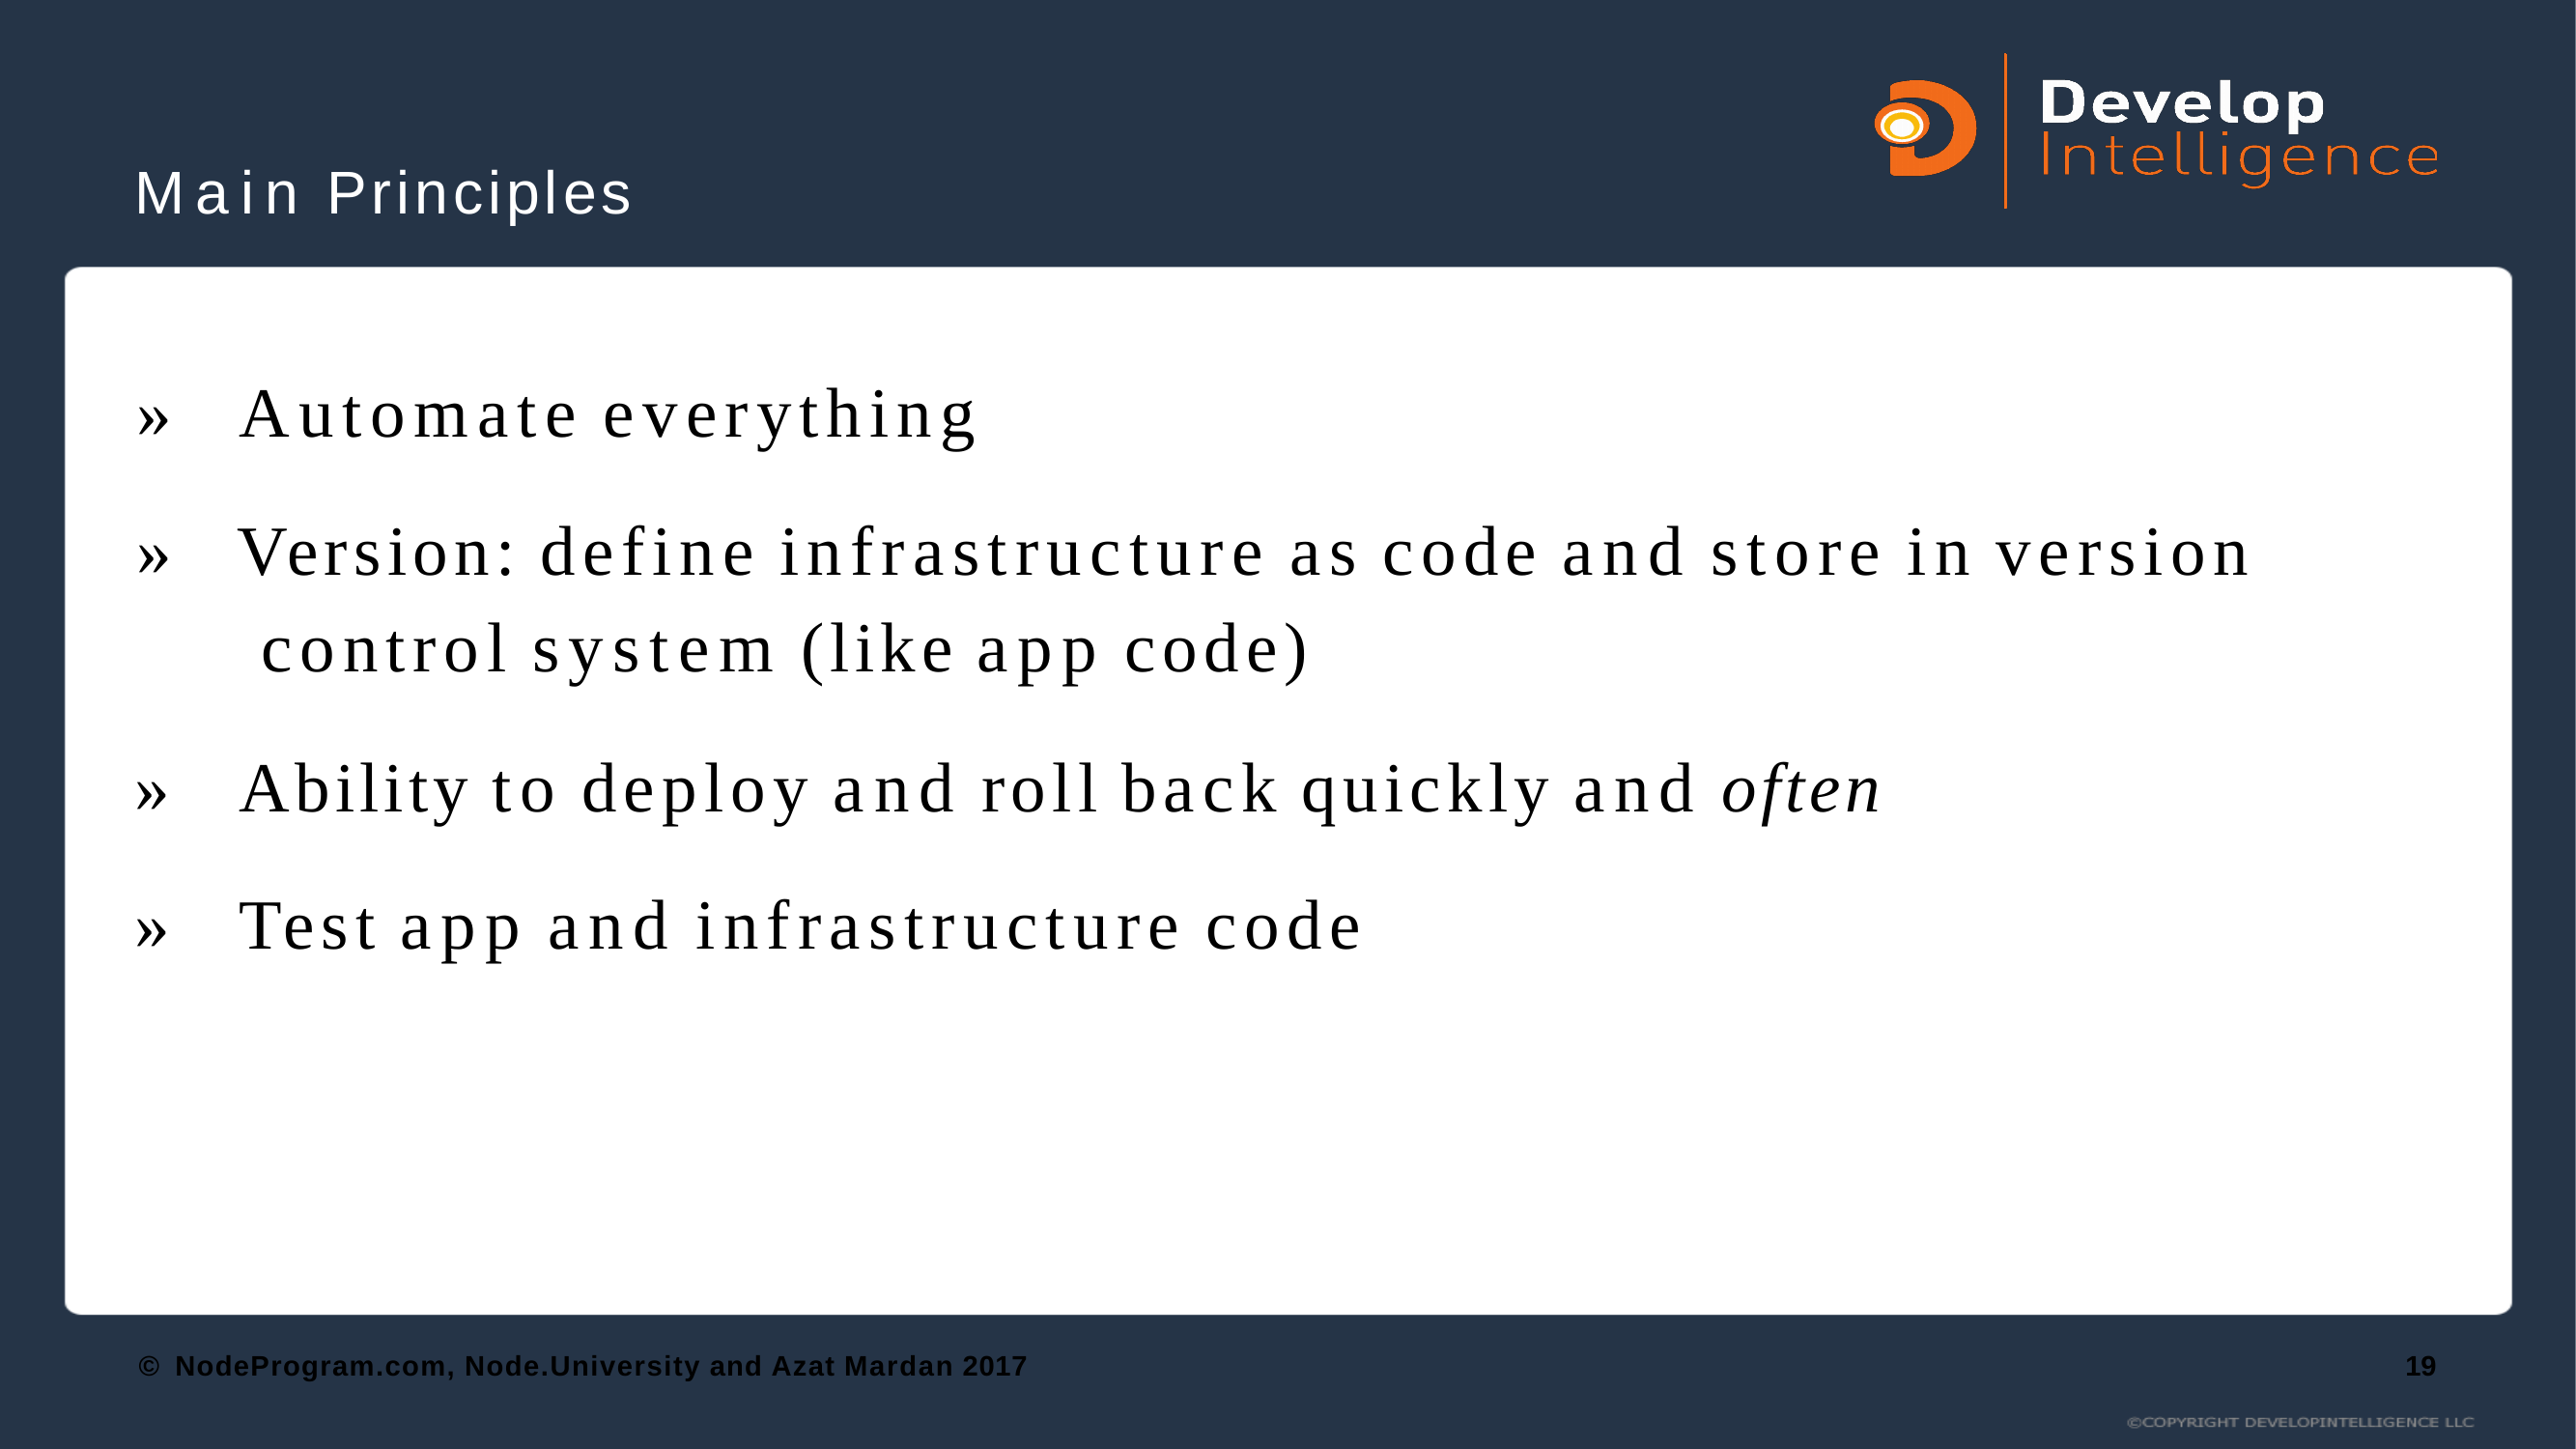

# Main Principles
»	Automate everything
»	Version: define infrastructure as code and store in version  control system (like app code)
»	Ability to deploy and roll back quickly and often
»	Test app and infrastructure code
© NodeProgram.com, Node.University and Azat Mardan 2017
19